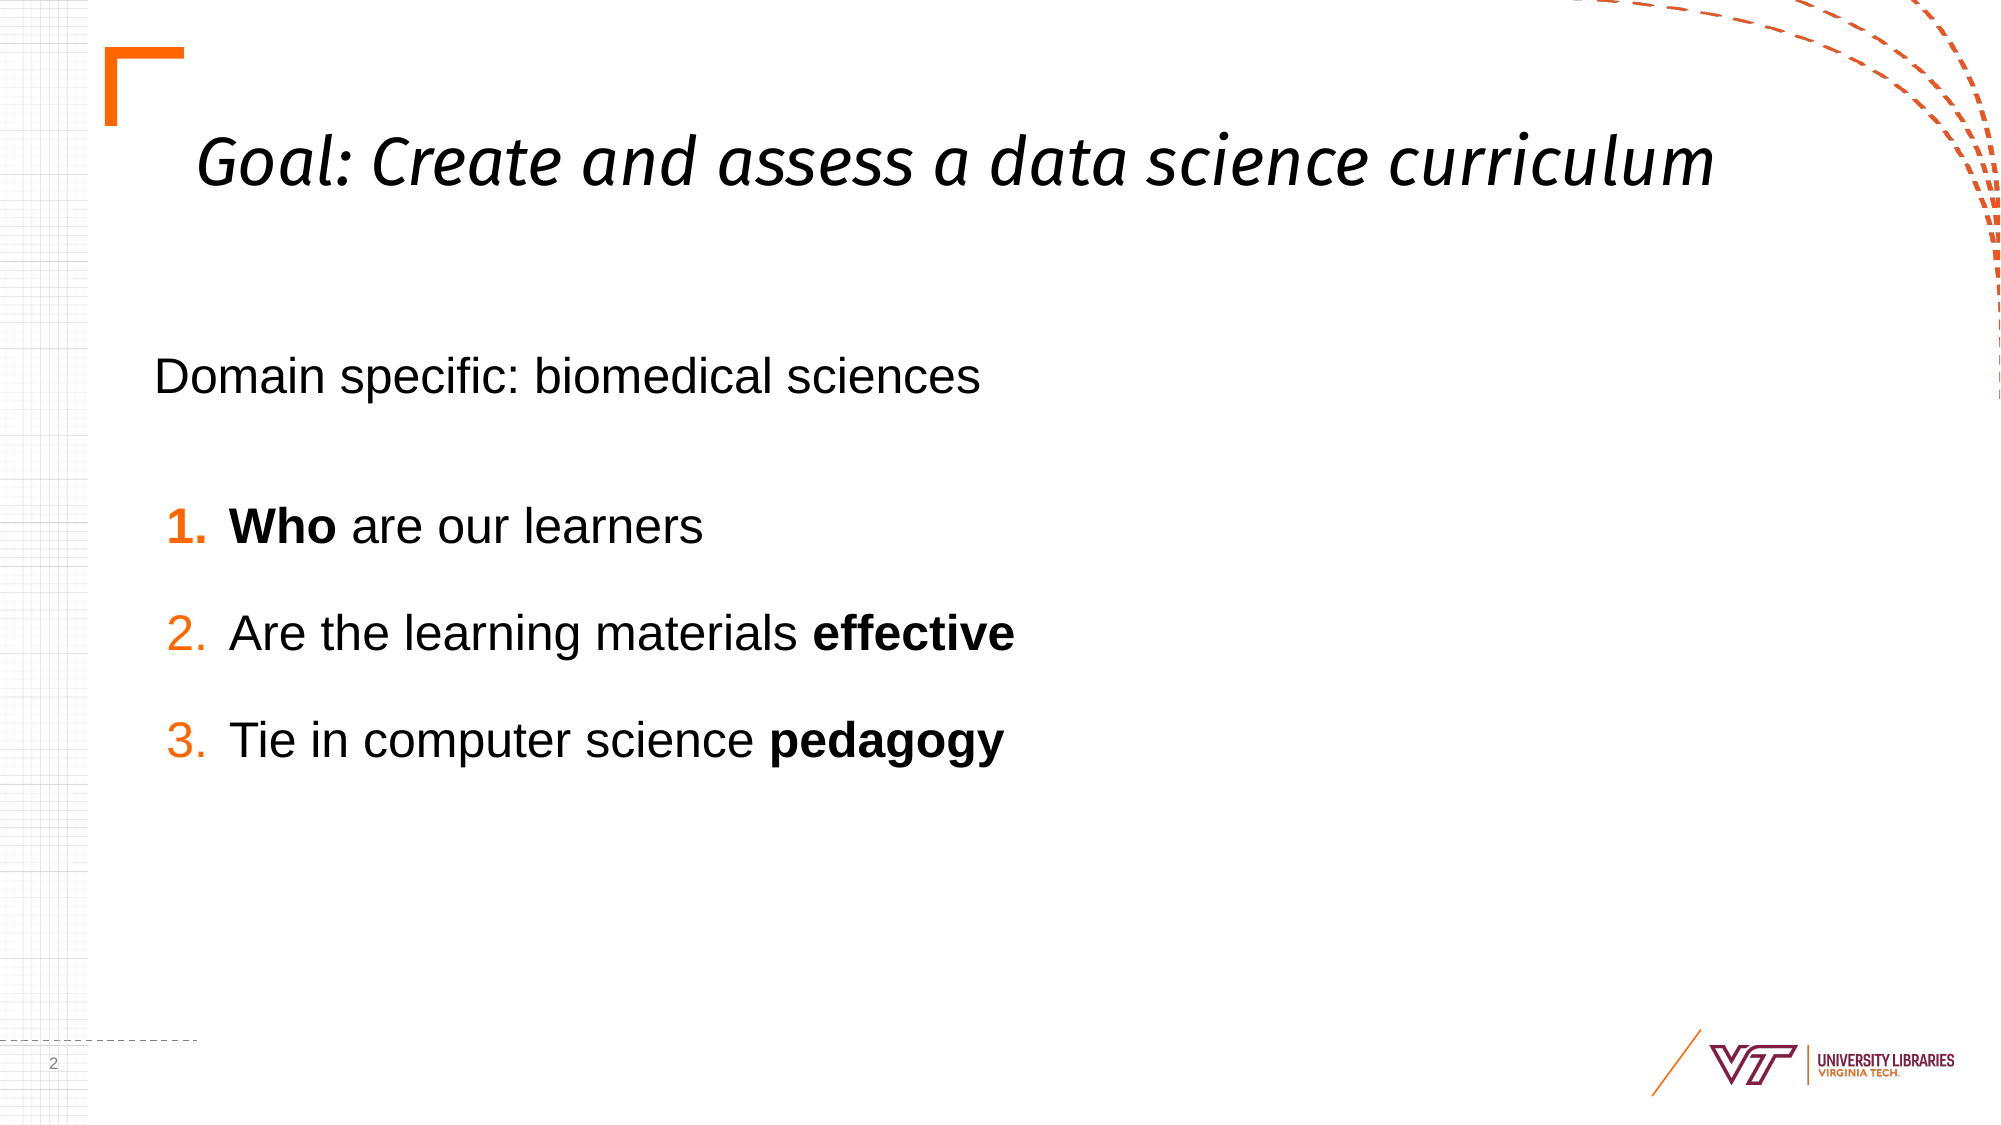

# Goal: Create and assess a data science curriculum
Domain specific: biomedical sciences

Who are our learners

Are the learning materials effective

Tie in computer science pedagogy
2